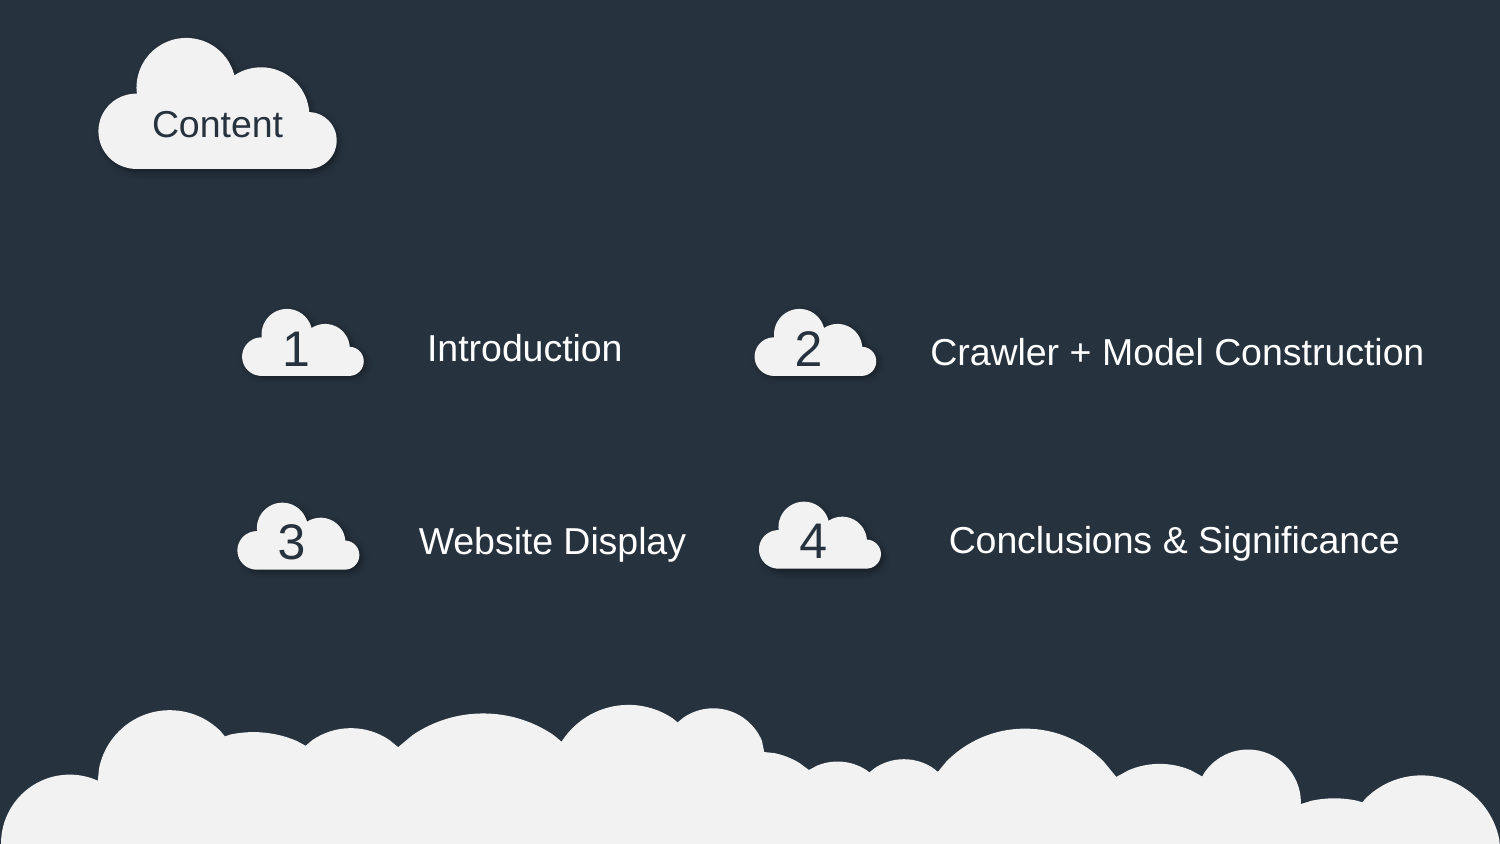

Content
1

2

Introduction
Crawler + Model Construction
4

3

Conclusions & Significance
Website Display